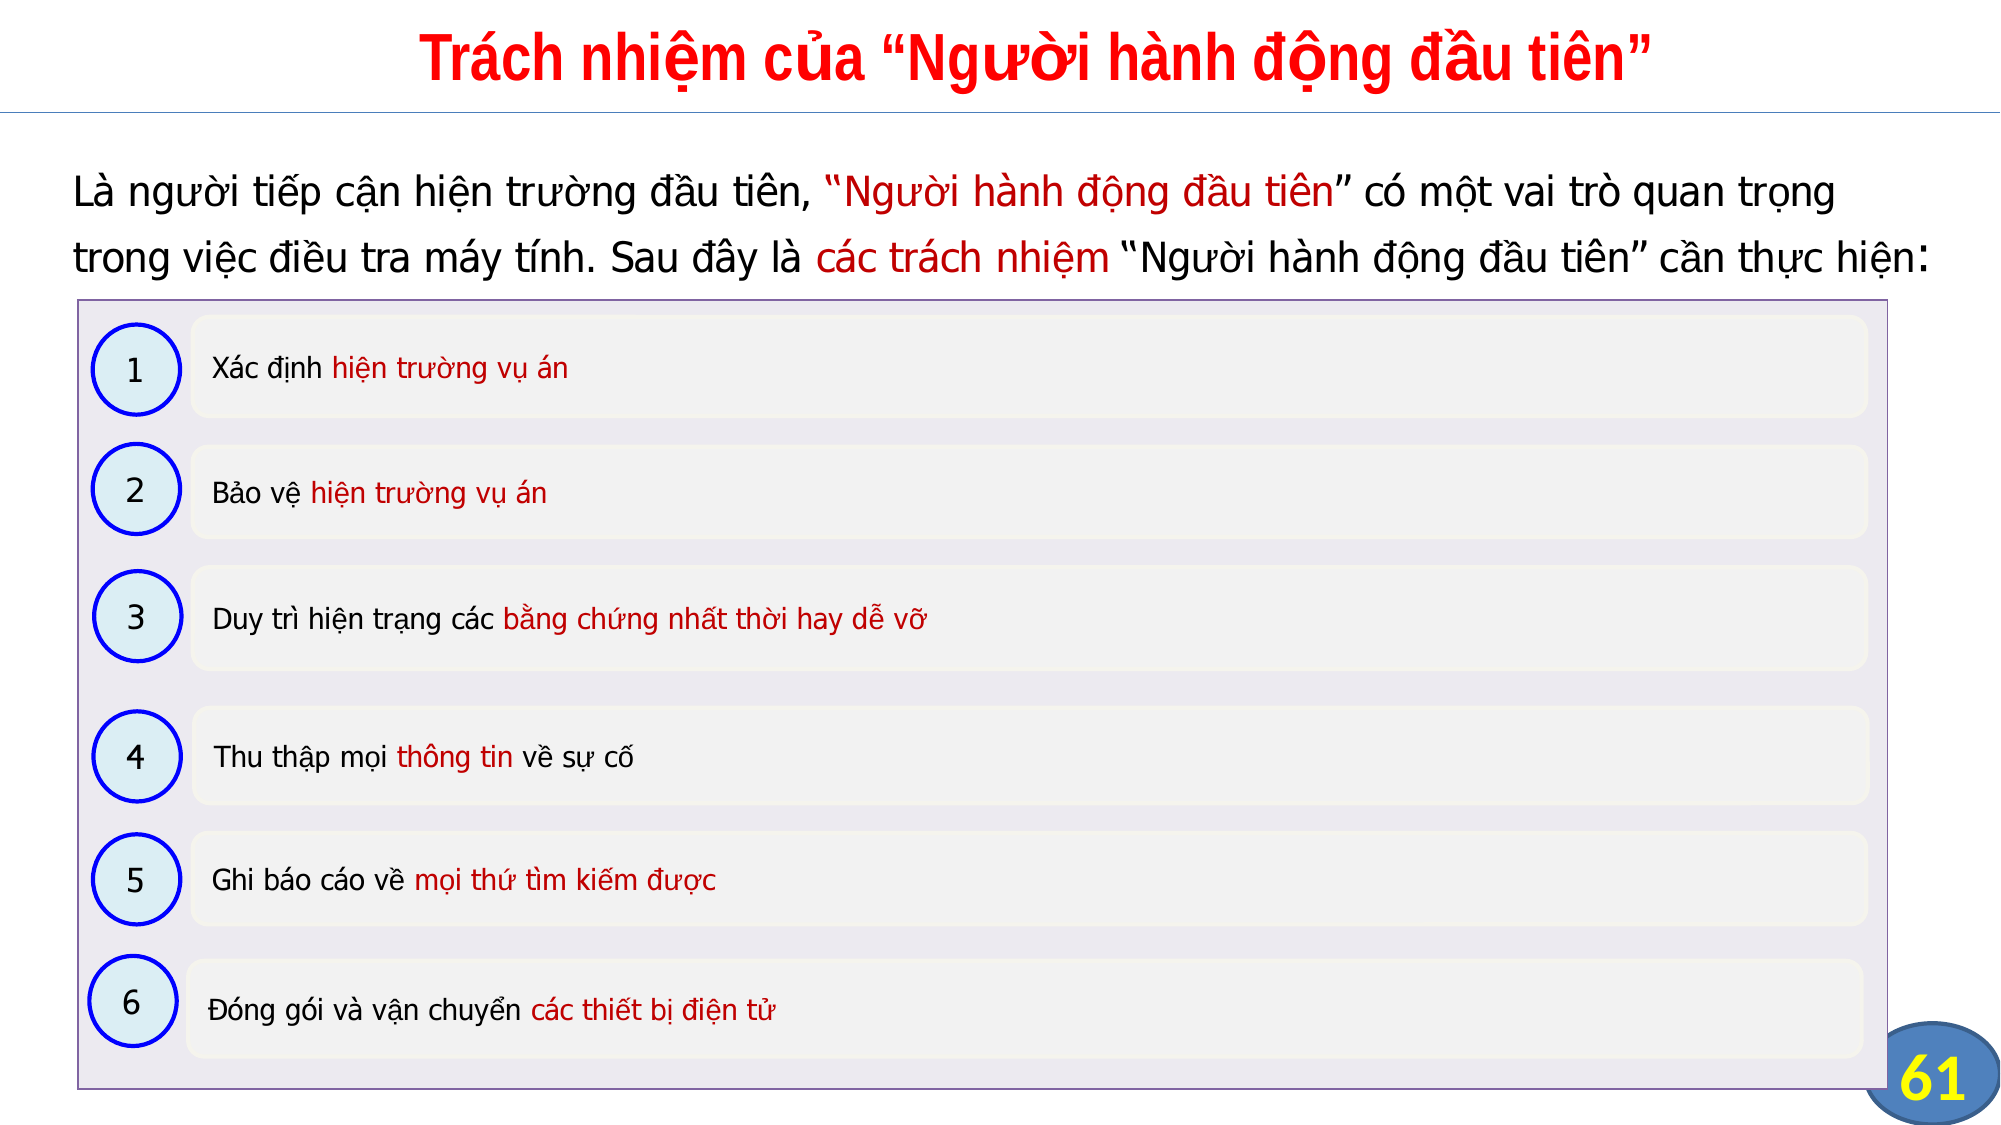

# Trách nhiệm của “Người hành động đầu tiên”
Là người tiếp cận hiện trường đầu tiên, “Người hành động đầu tiên” có một vai trò quan trọng trong việc điều tra máy tính. Sau đây là các trách nhiệm “Người hành động đầu tiên” cần thực hiện:
|  |
| --- |
Xác định hiện trường vụ án
1
2
Bảo vệ hiện trường vụ án
Duy trì hiện trạng các bằng chứng nhất thời hay dễ vỡ
3
Thu thập mọi thông tin về sự cố
4
Ghi báo cáo về mọi thứ tìm kiếm được
5
6
Đóng gói và vận chuyển các thiết bị điện tử
61